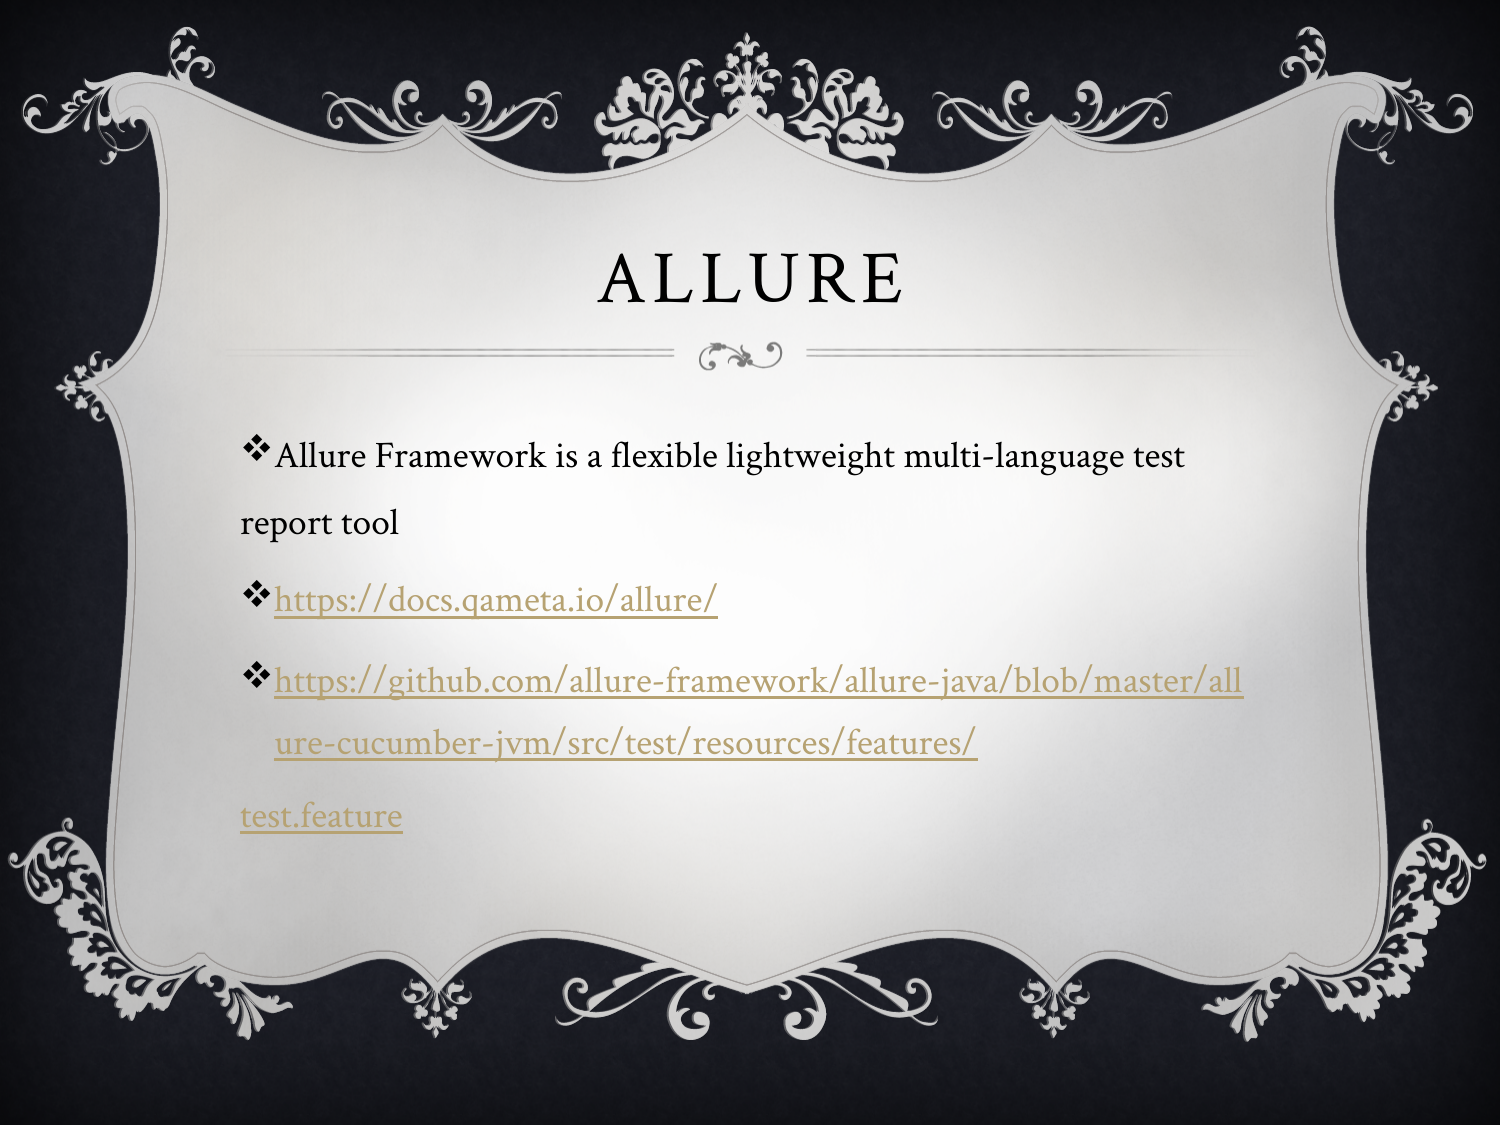

# Allure
Allure Framework is a flexible lightweight multi-language test report tool
https://docs.qameta.io/allure/
https://github.com/allure-framework/allure-java/blob/master/allure-cucumber-jvm/src/test/resources/features/test.feature